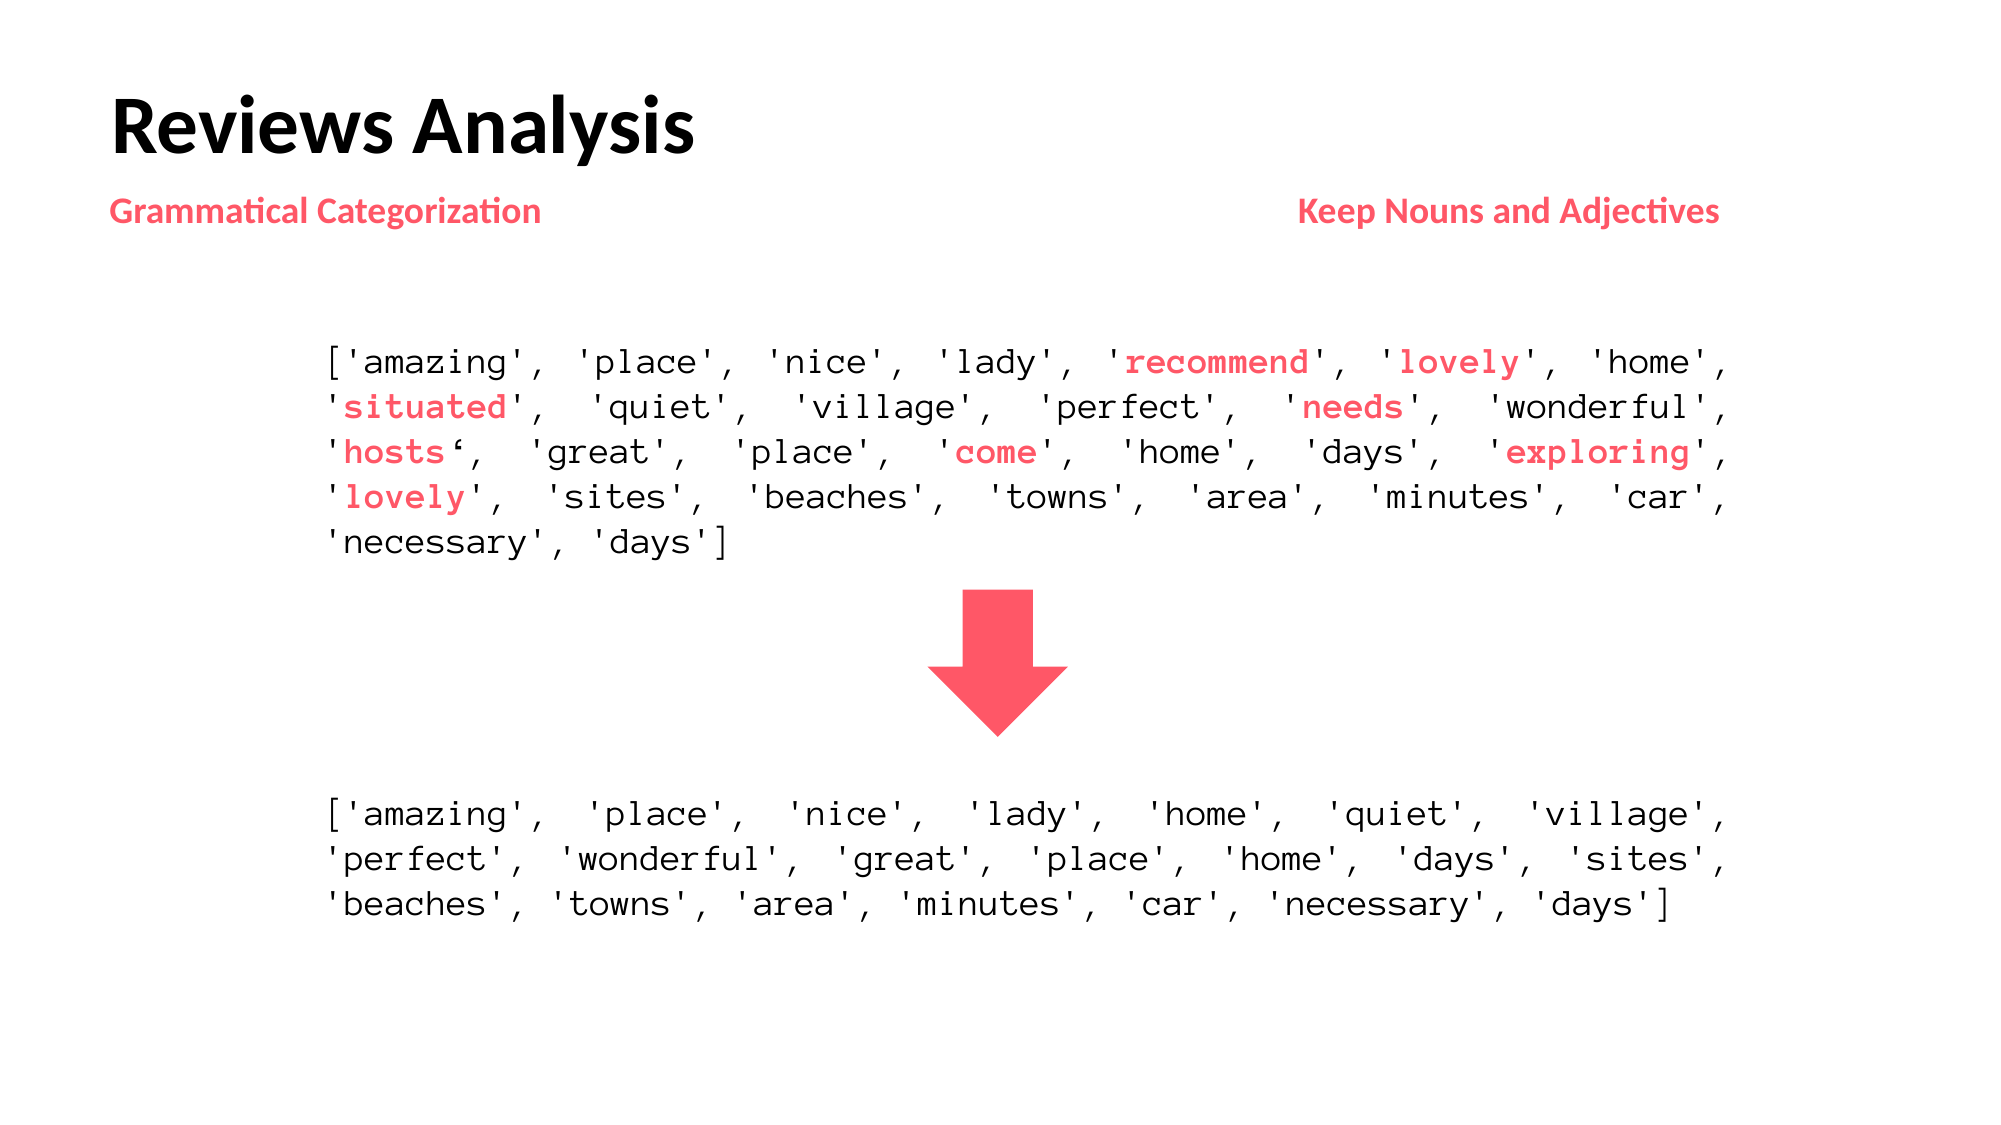

Reviews Analysis
Grammatical Categorization
Keep Nouns and Adjectives
['amazing', 'place', 'nice', 'lady', 'recommend', 'lovely', 'home', 'situated', 'quiet', 'village', 'perfect', 'needs', 'wonderful', 'hosts‘, 'great', 'place', 'come', 'home', 'days', 'exploring', 'lovely', 'sites', 'beaches', 'towns', 'area', 'minutes', 'car', 'necessary', 'days']

['amazing', 'place', 'nice', 'lady', 'home', 'quiet', 'village', 'perfect', 'wonderful', 'great', 'place', 'home', 'days', 'sites', 'beaches', 'towns', 'area', 'minutes', 'car', 'necessary', 'days']